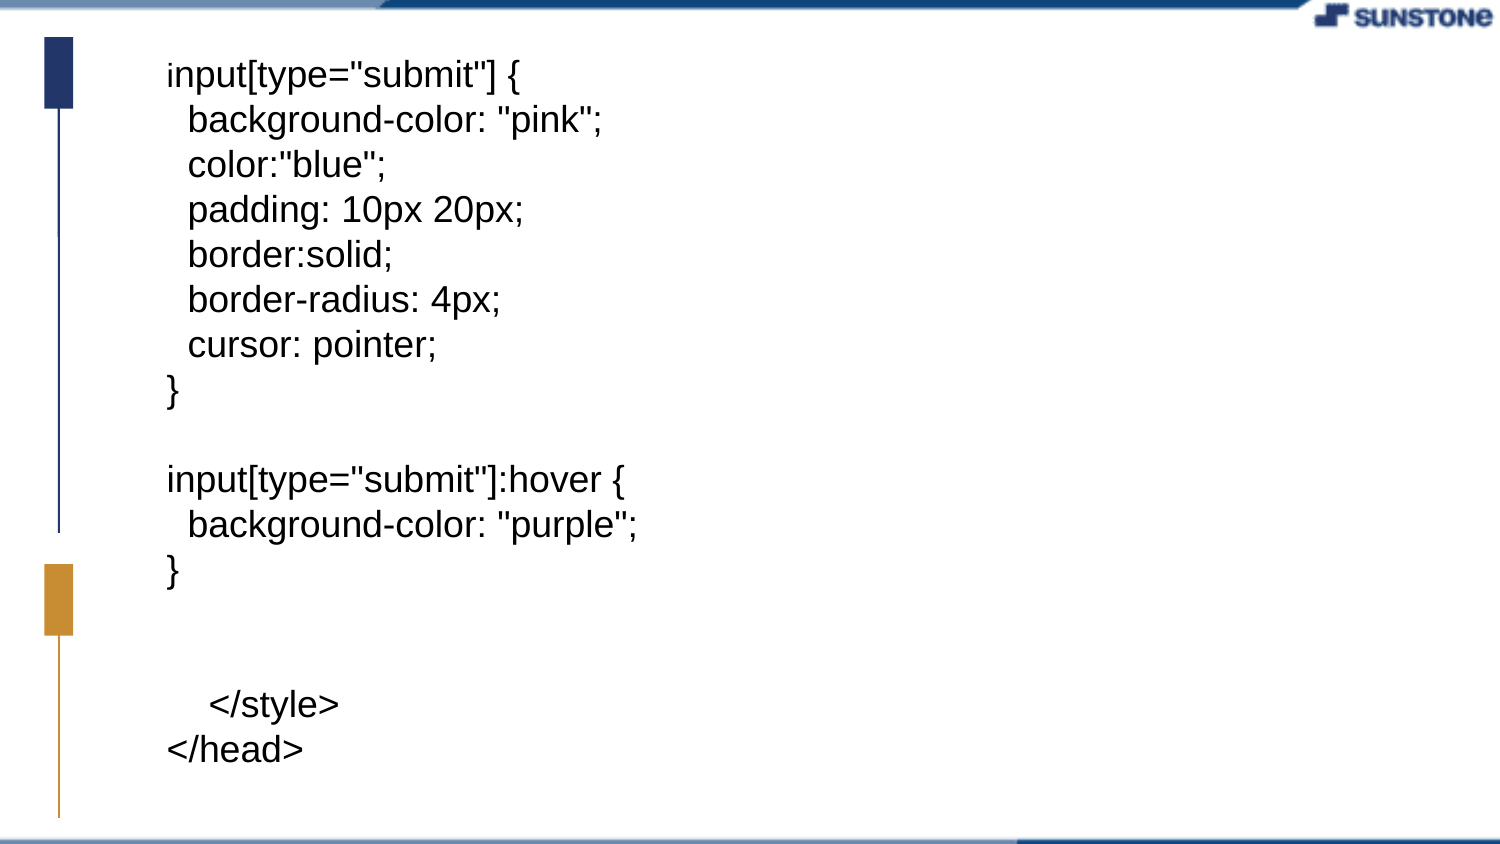

input[type="submit"] {
  background-color: "pink";
  color:"blue";
  padding: 10px 20px;
  border:solid;
  border-radius: 4px;
  cursor: pointer;
}

input[type="submit"]:hover {
  background-color: "purple";
}

    </style>
</head>